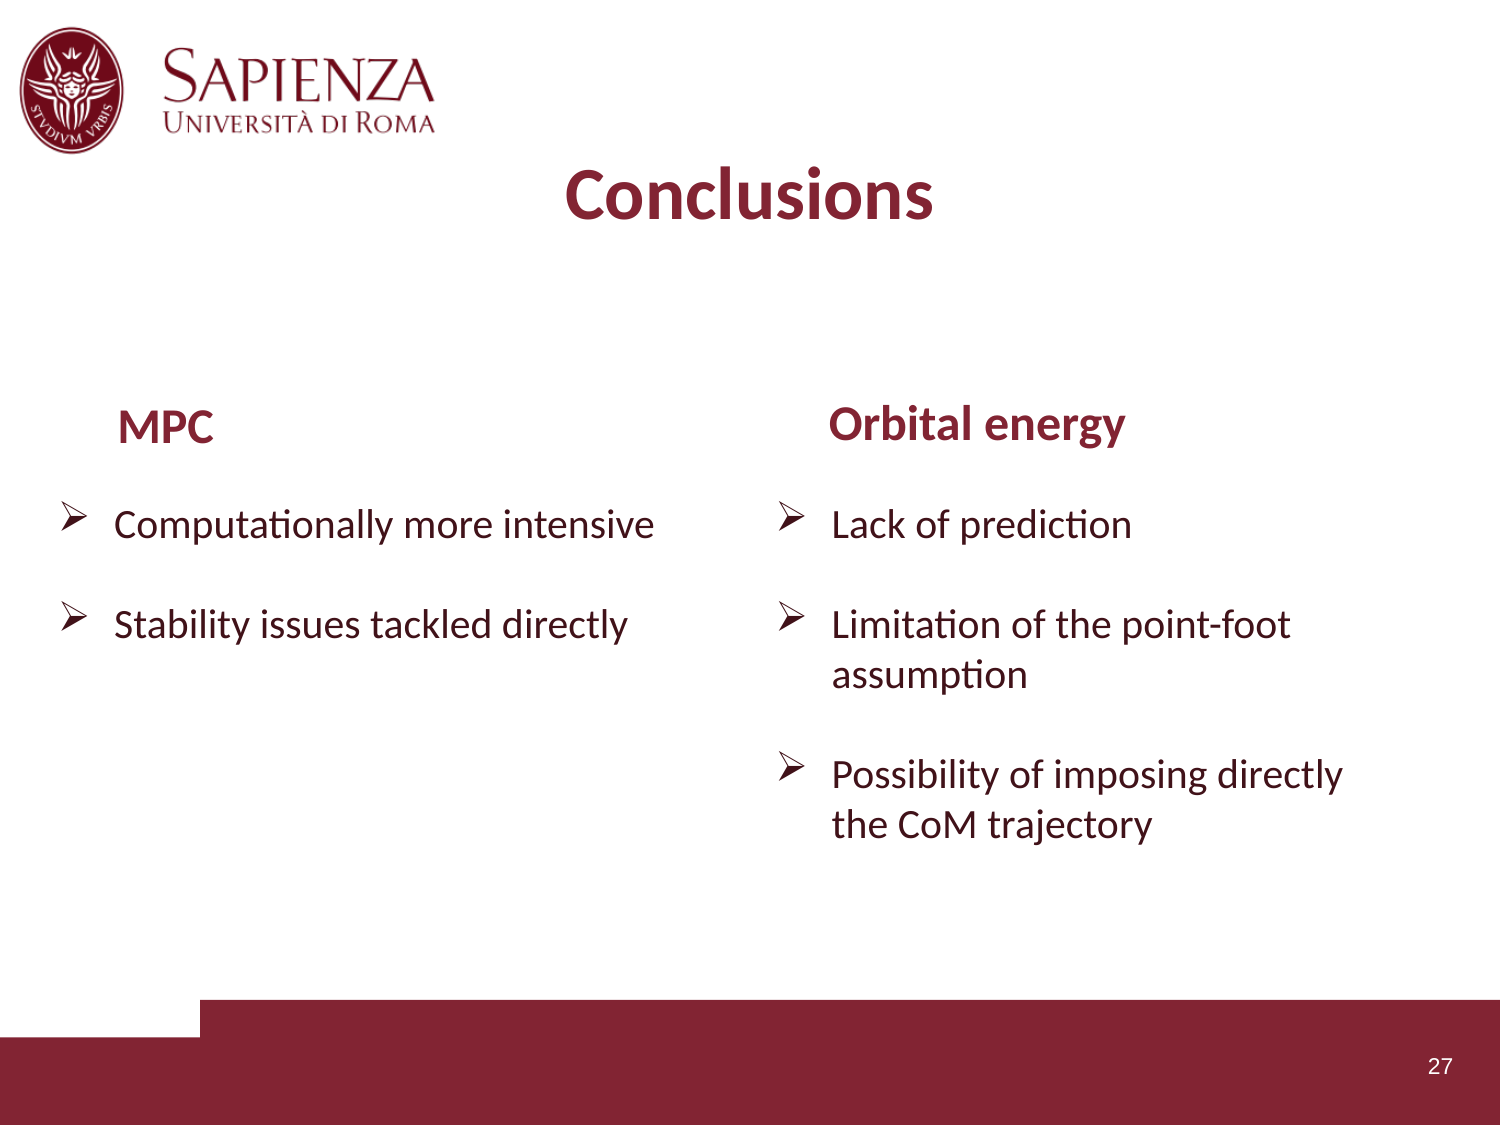

# Conclusions
MPC
Orbital energy
Computationally more intensive

Stability issues tackled directly

Lack of prediction

Limitation of the point-foot assumption

Possibility of imposing directly the CoM trajectory
27